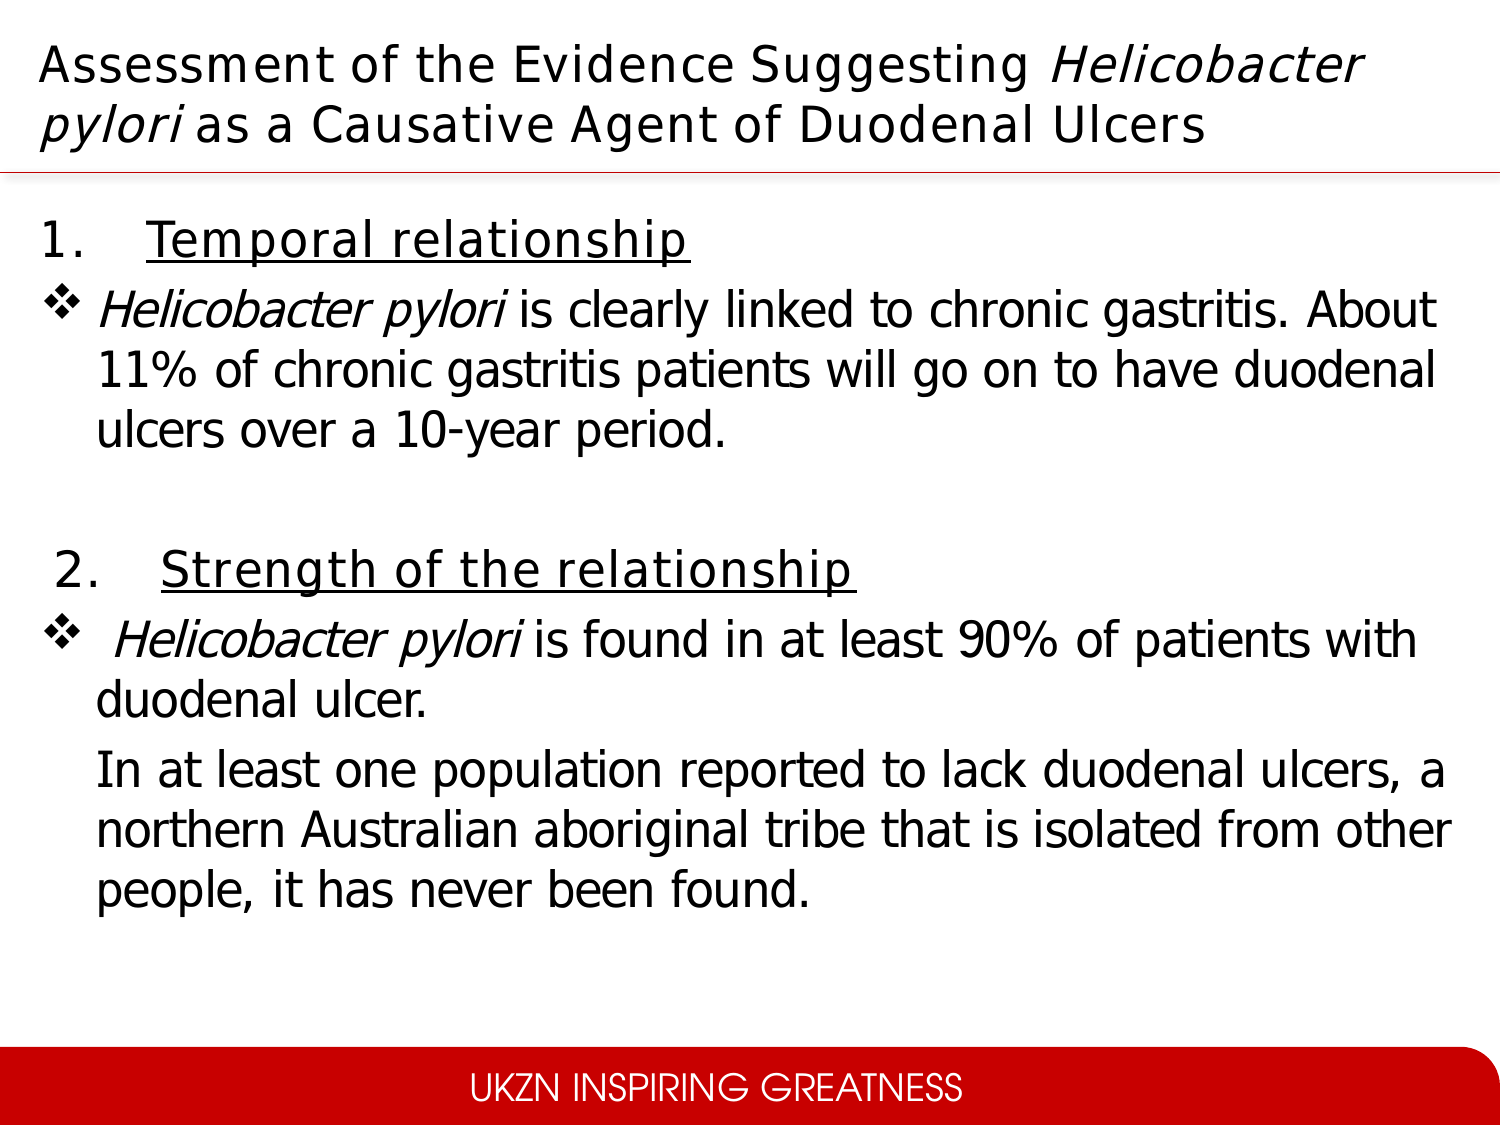

Assessment of the Evidence Suggesting Helicobacter pylori as a Causative Agent of Duodenal Ulcers
1.    Temporal relationship
Helicobacter pylori is clearly linked to chronic gastritis. About 11% of chronic gastritis patients will go on to have duodenal ulcers over a 10-year period.

 2.    Strength of the relationship
 Helicobacter pylori is found in at least 90% of patients with duodenal ulcer.
	In at least one population reported to lack duodenal ulcers, a northern Australian aboriginal tribe that is isolated from other people, it has never been found.